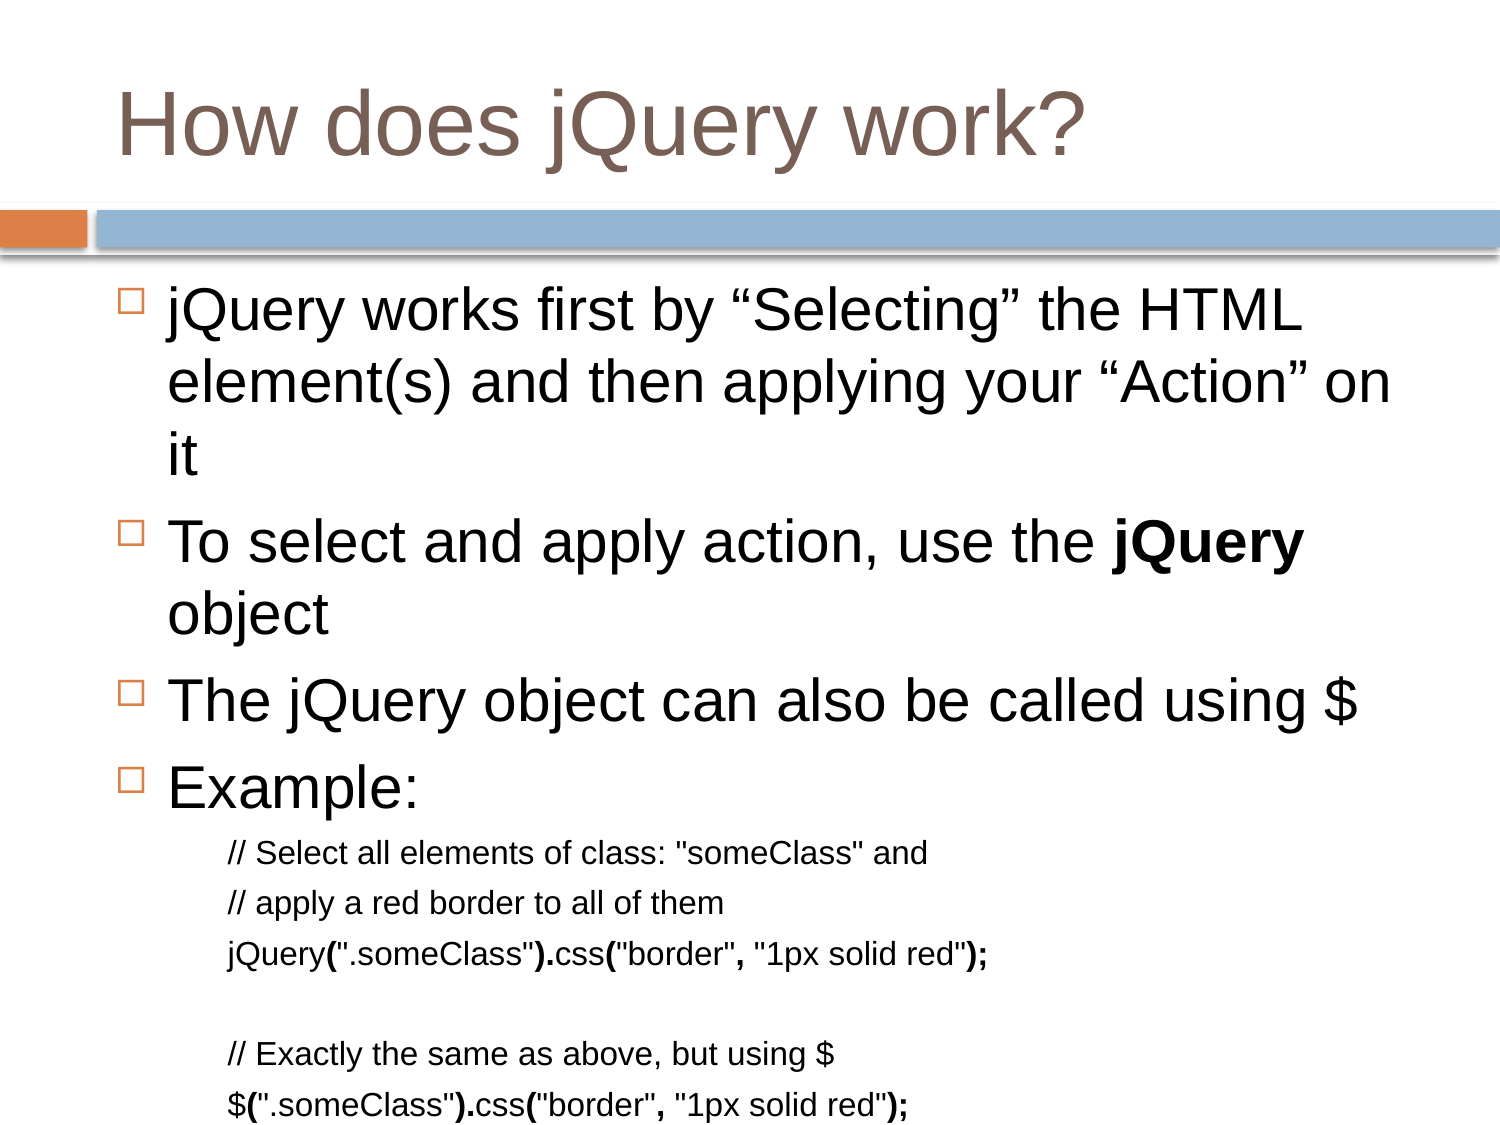

# How does jQuery work?
jQuery works first by “Selecting” the HTML element(s) and then applying your “Action” on it
To select and apply action, use the jQuery object
The jQuery object can also be called using $
Example:
// Select all elements of class: "someClass" and
// apply a red border to all of them
jQuery(".someClass").css("border", "1px solid red");

// Exactly the same as above, but using $
$(".someClass").css("border", "1px solid red");